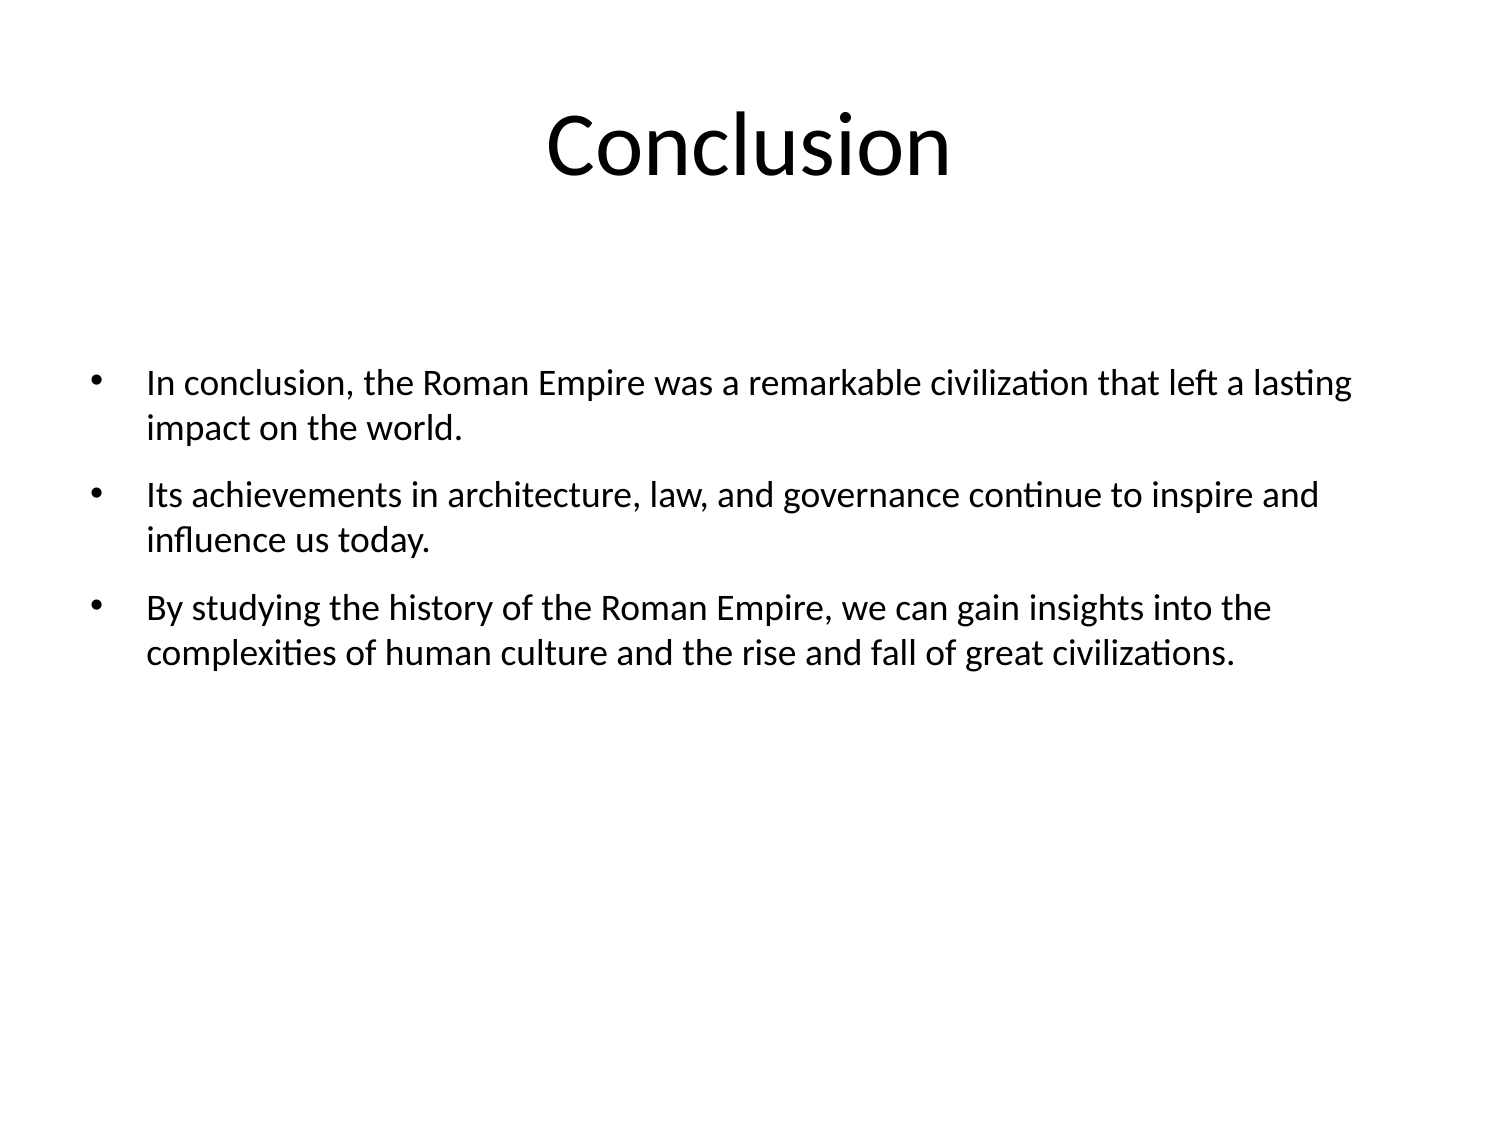

# Conclusion

In conclusion, the Roman Empire was a remarkable civilization that left a lasting impact on the world.
Its achievements in architecture, law, and governance continue to inspire and influence us today.
By studying the history of the Roman Empire, we can gain insights into the complexities of human culture and the rise and fall of great civilizations.